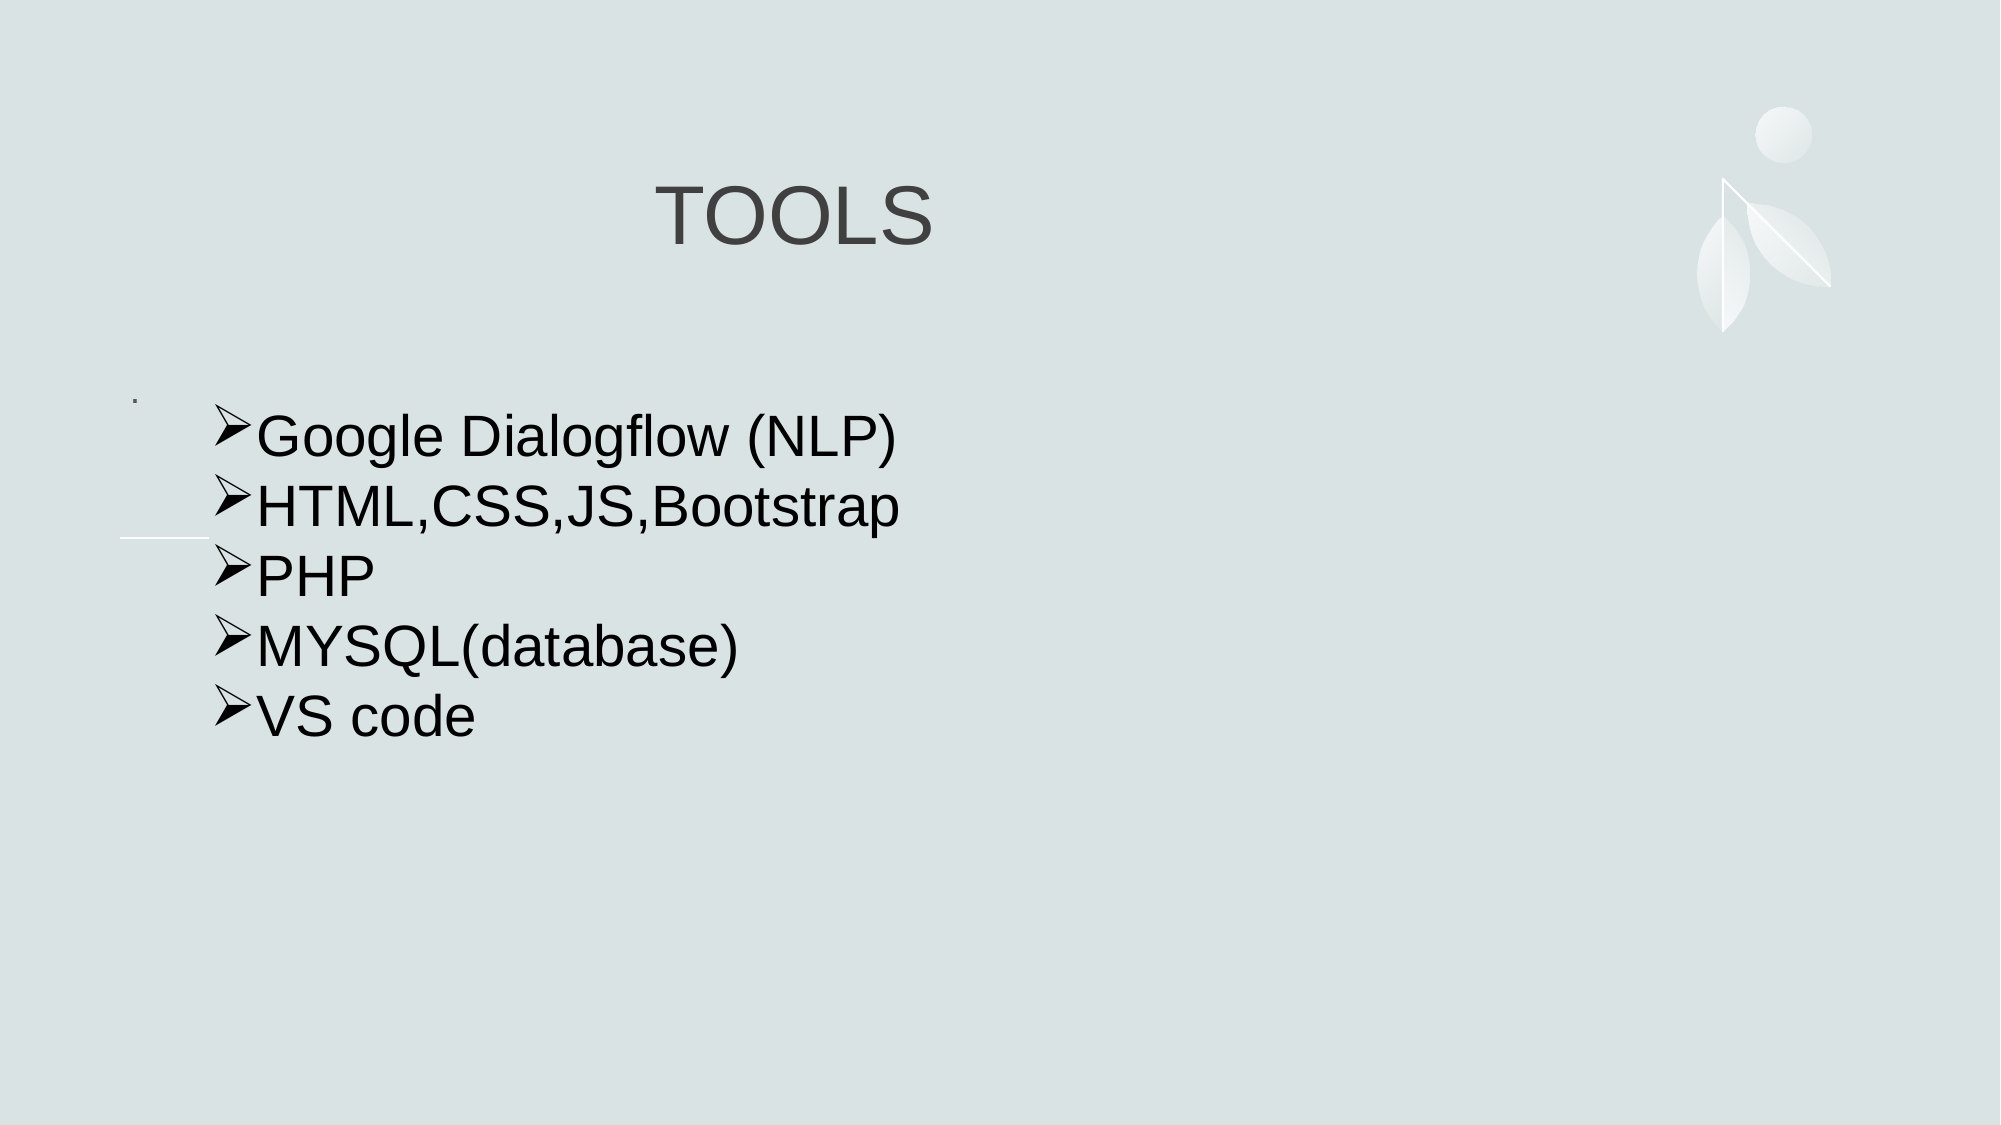

# Tools
.

Google Dialogflow (NLP)
HTML,CSS,JS,Bootstrap
PHP
MYSQL(database)
VS code